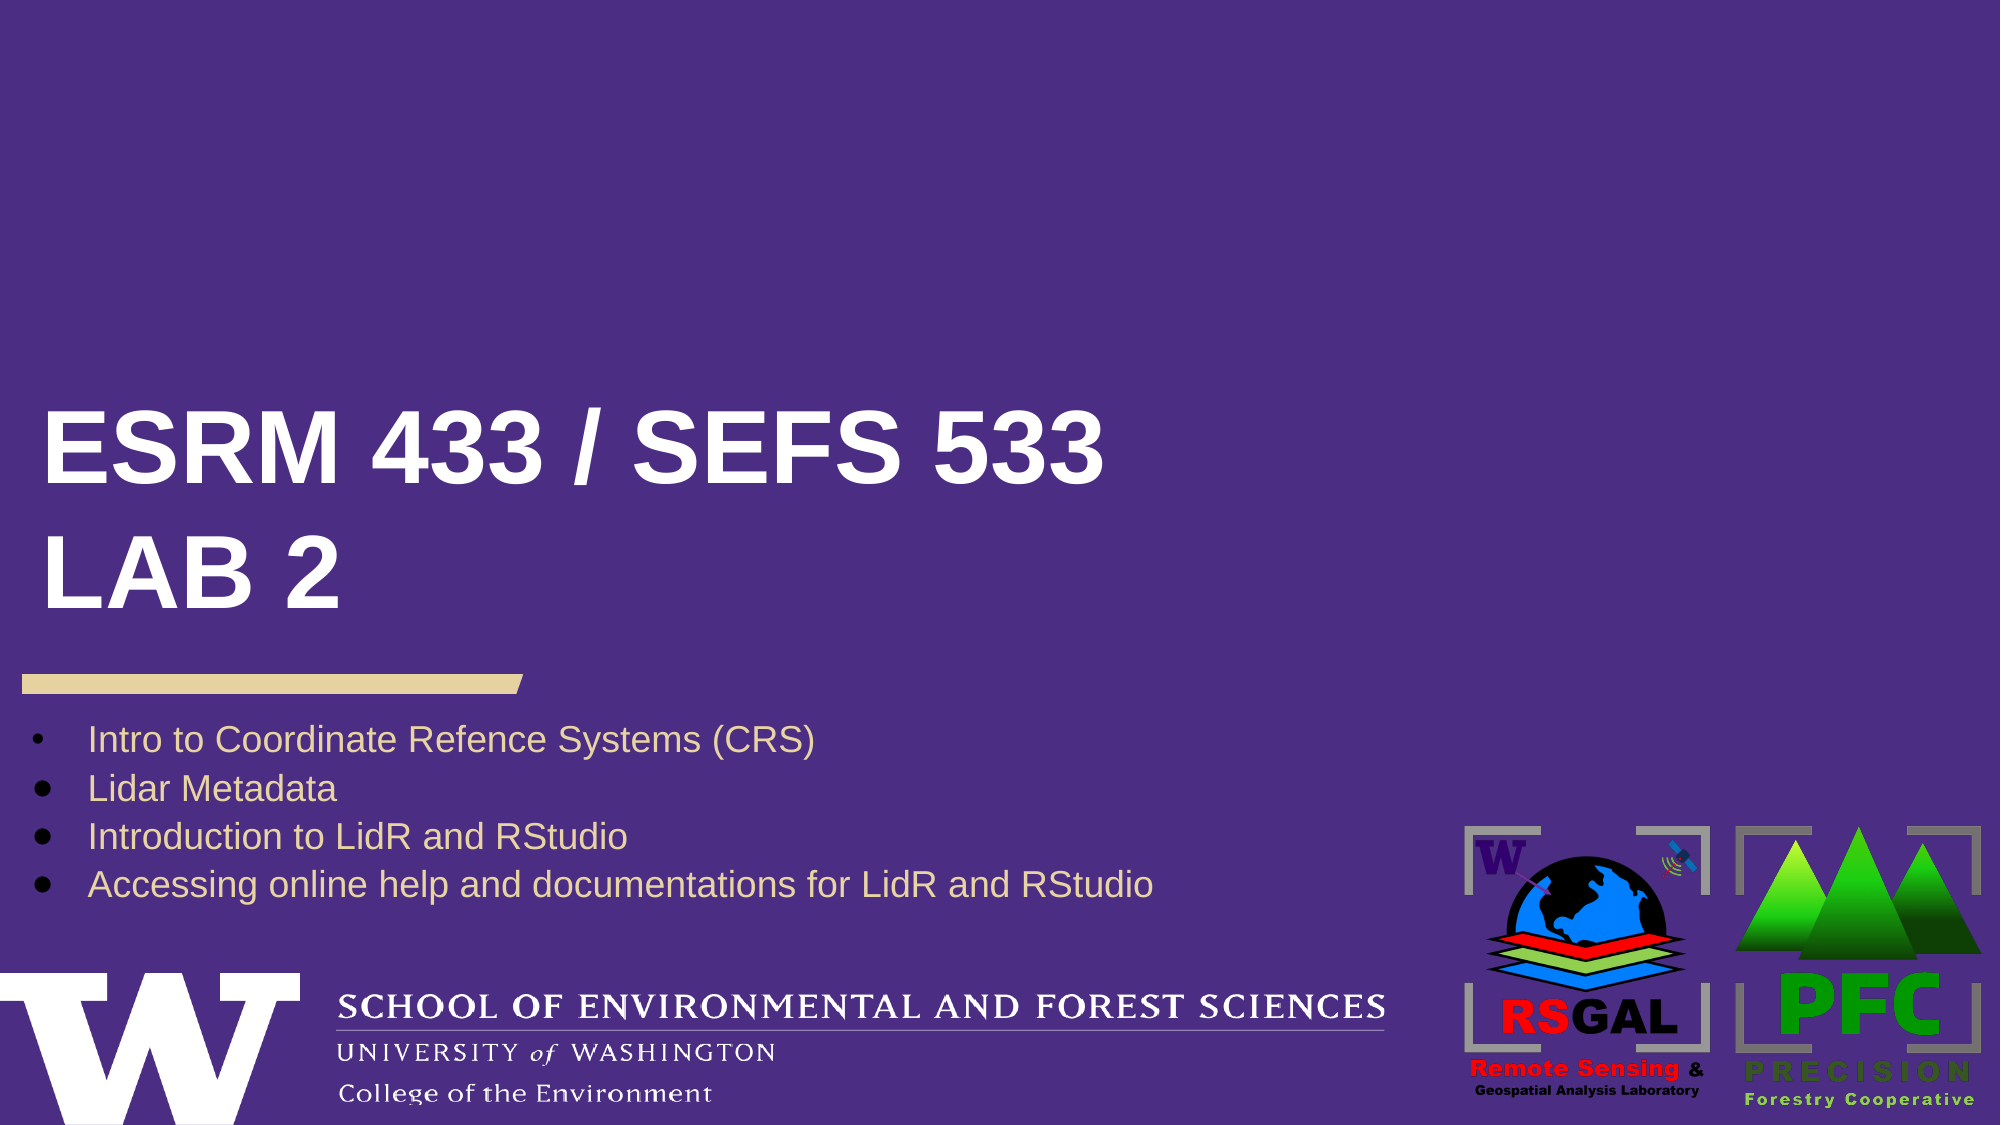

# ESRM 433 / SEFS 533 LAB 2
Intro to Coordinate Refence Systems (CRS)
Lidar Metadata
Introduction to LidR and RStudio
Accessing online help and documentations for LidR and RStudio